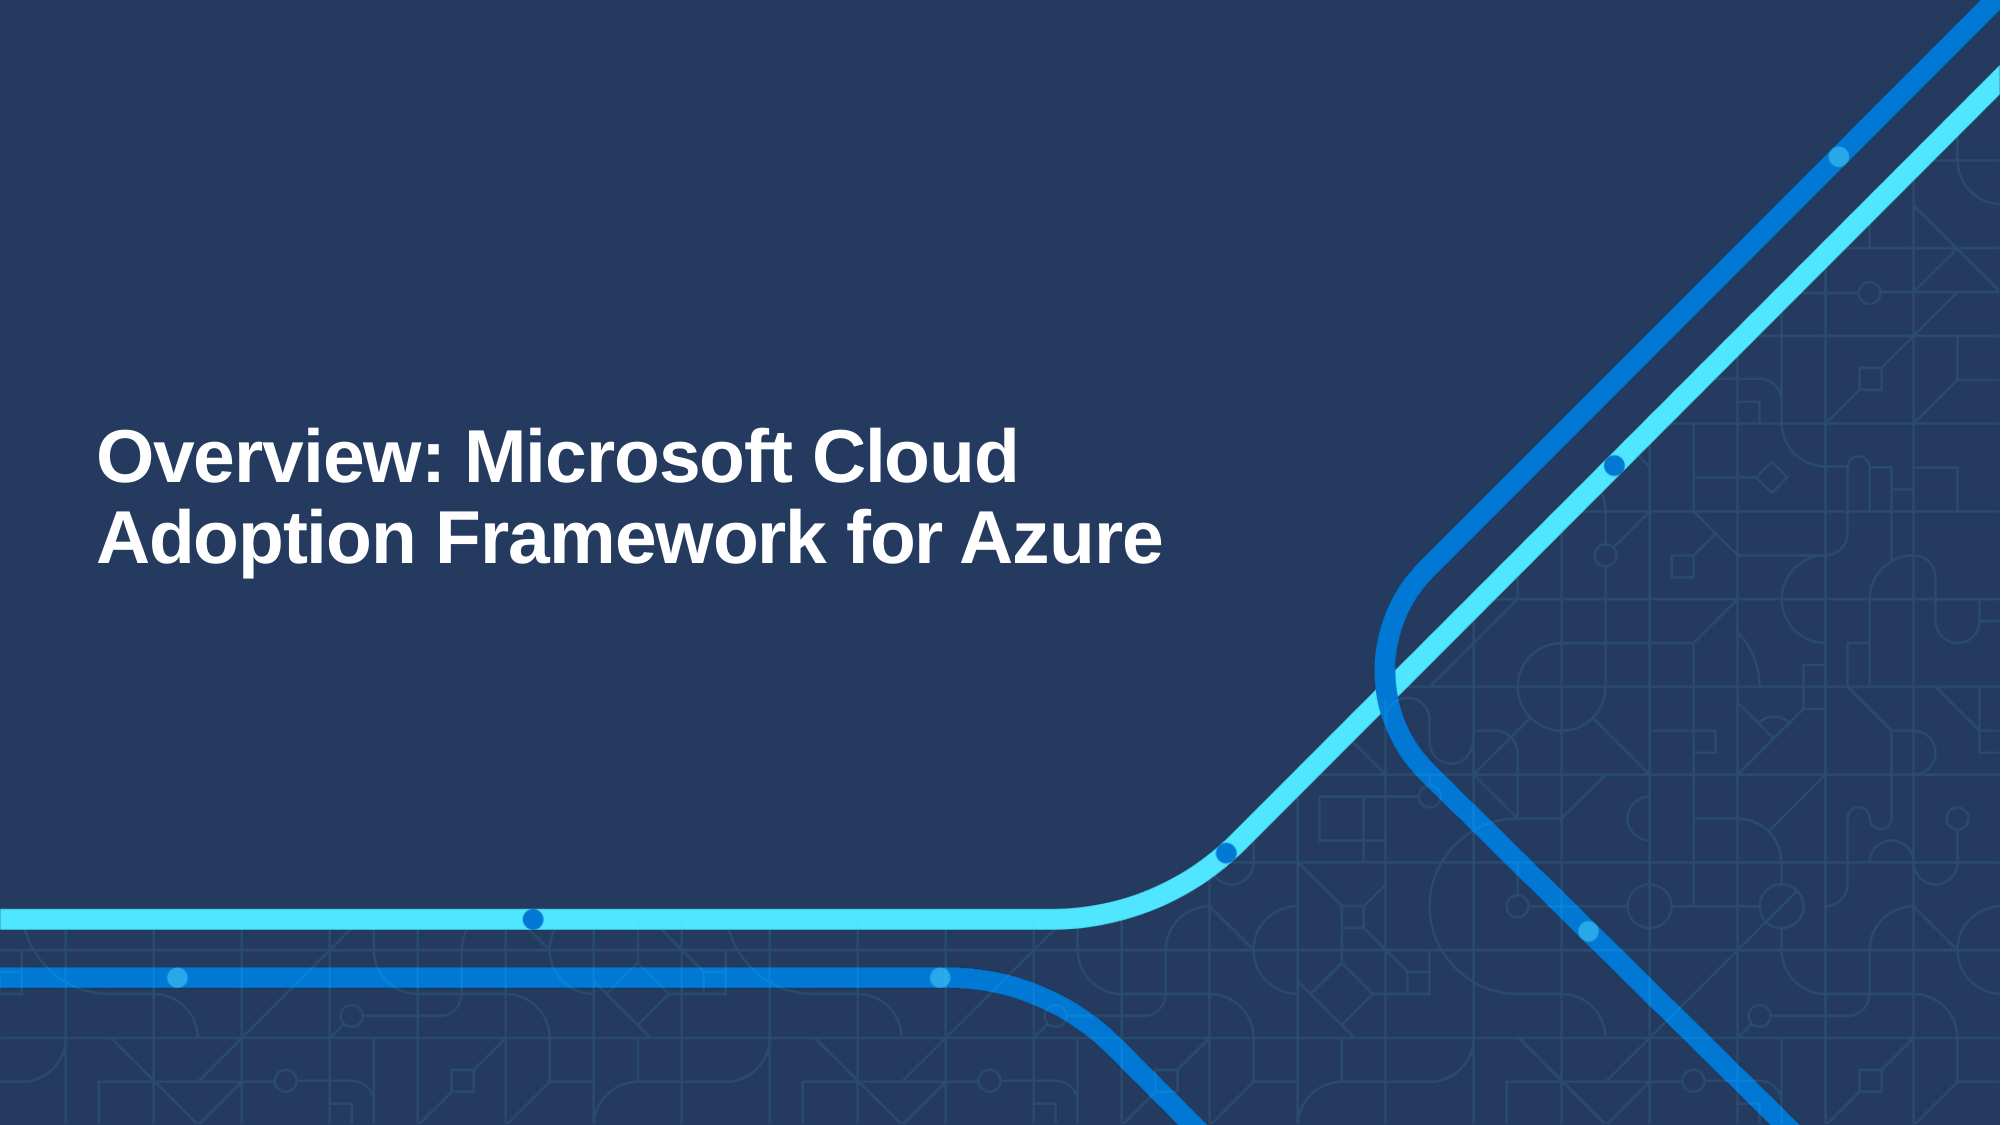

# Overview: Microsoft Cloud Adoption Framework for Azure